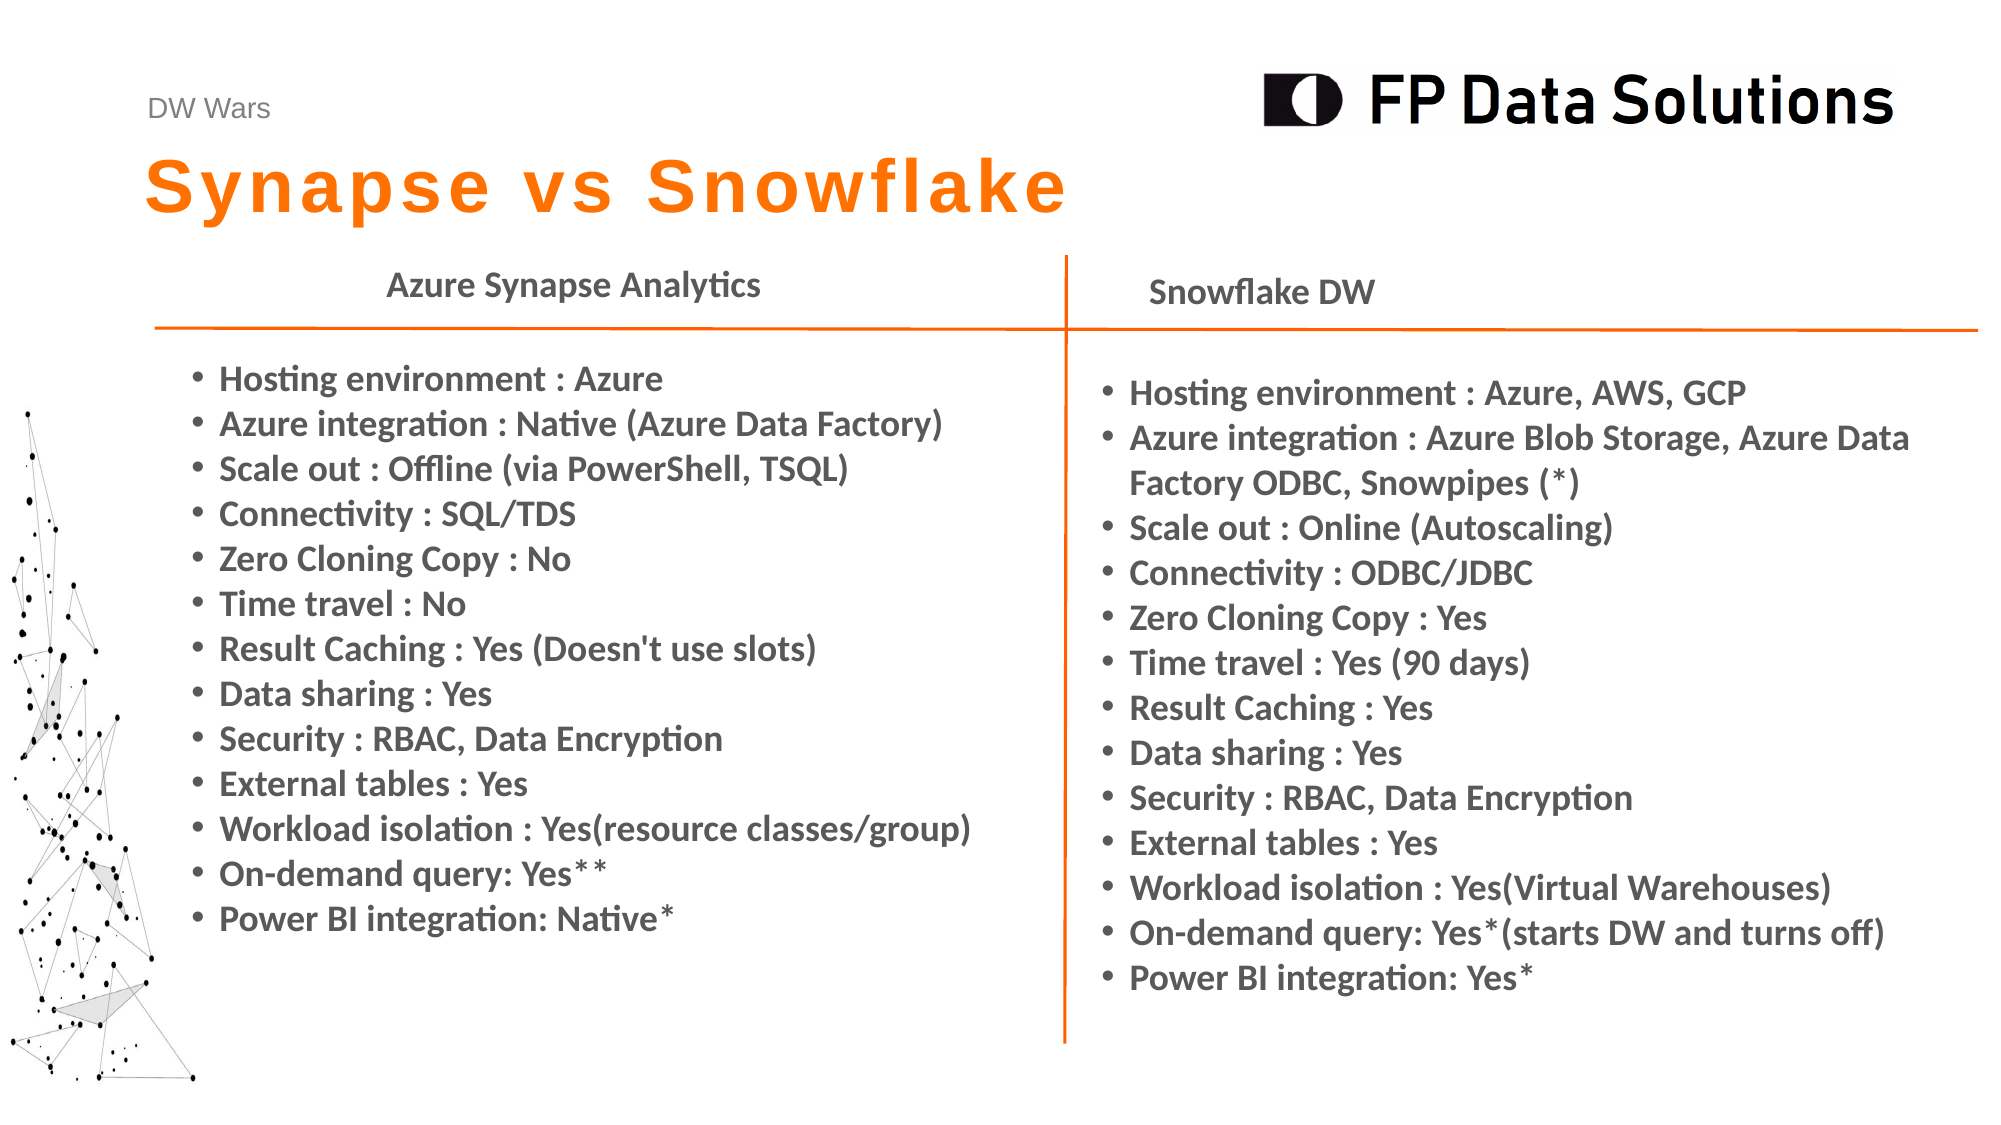

Synapse vs Snowflake

Azure Synapse Analytics
Snowflake DW
Hosting environment : Azure
Azure integration : Native (Azure Data Factory)
Scale out : Offline (via PowerShell, TSQL)
Connectivity : SQL/TDS
Zero Cloning Copy : No
Time travel : No
Result Caching : Yes (Doesn't use slots)
Data sharing : Yes
Security : RBAC, Data Encryption
External tables : Yes
Workload isolation : Yes(resource classes/group)
On-demand query: Yes**
Power BI integration: Native*
Hosting environment : Azure, AWS, GCP
Azure integration : Azure Blob Storage, Azure Data Factory ODBC, Snowpipes (*)
Scale out : Online (Autoscaling)
Connectivity : ODBC/JDBC
Zero Cloning Copy : Yes
Time travel : Yes (90 days)
Result Caching : Yes
Data sharing : Yes
Security : RBAC, Data Encryption
External tables : Yes
Workload isolation : Yes(Virtual Warehouses)
On-demand query: Yes*(starts DW and turns off)
Power BI integration: Yes*